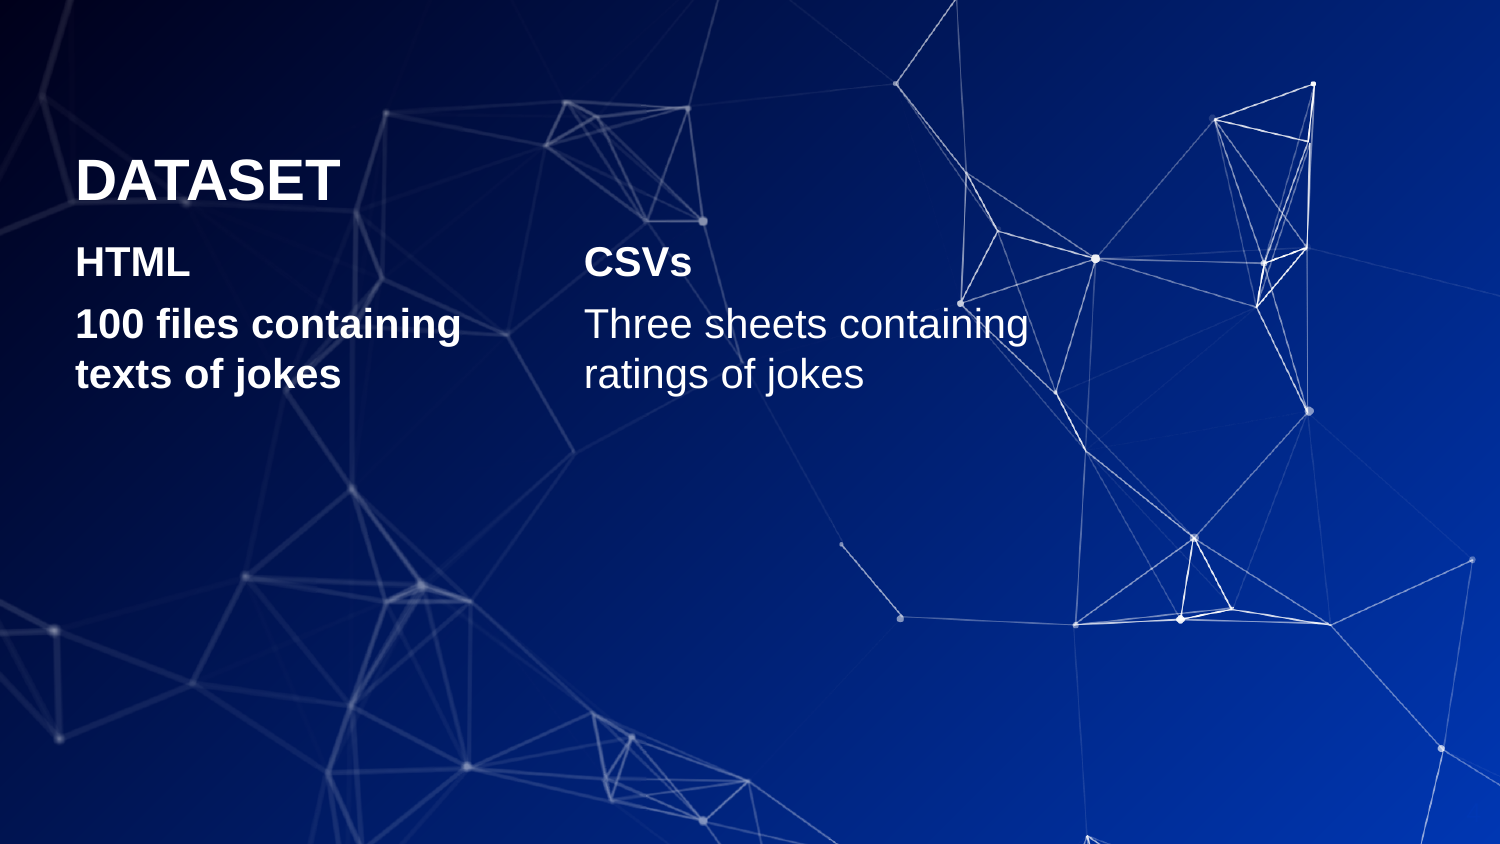

# DATASET
HTML
100 files containing texts of jokes
CSVs
Three sheets containing ratings of jokes
4